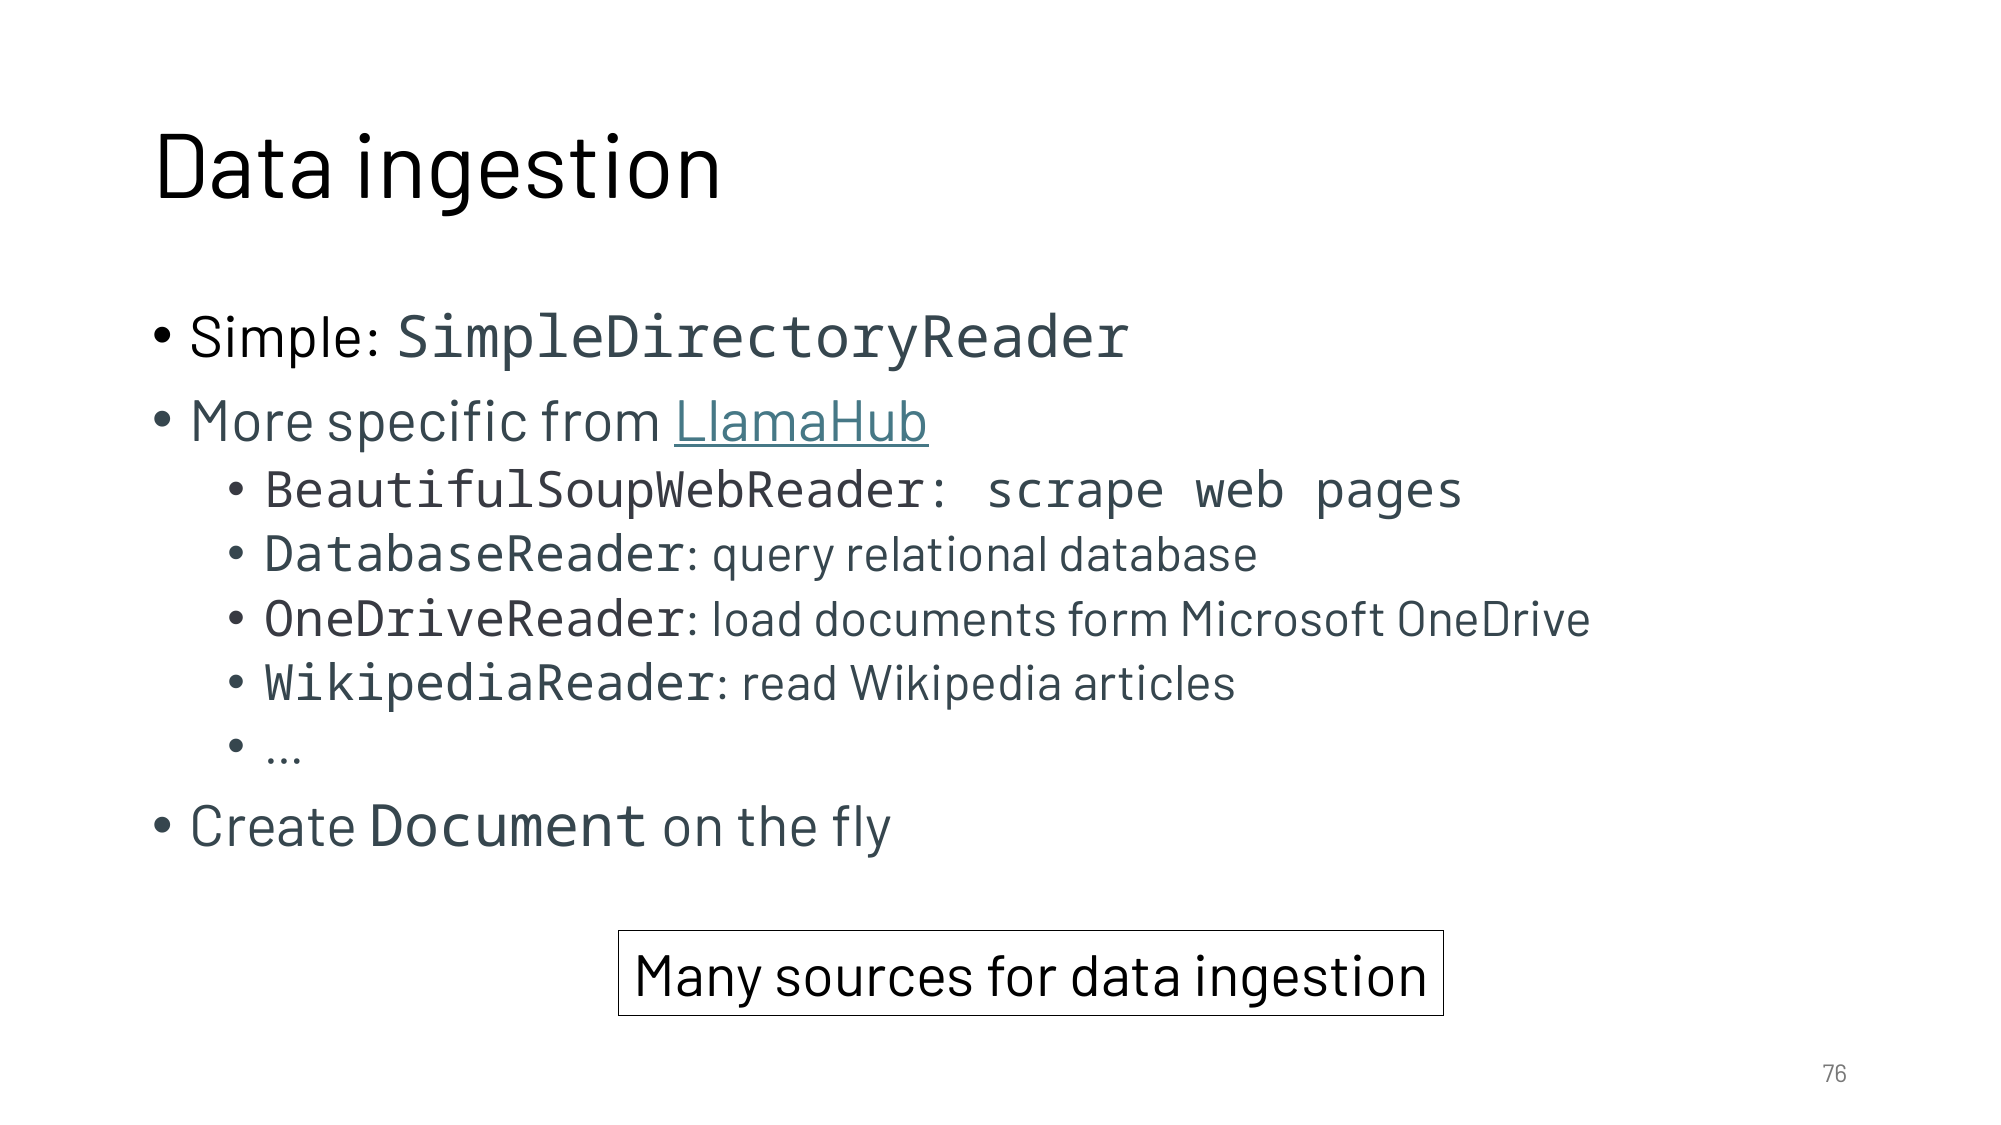

# Data ingestion
Simple: SimpleDirectoryReader
More specific from LlamaHub
BeautifulSoupWebReader: scrape web pages
DatabaseReader: query relational database
OneDriveReader: load documents form Microsoft OneDrive
WikipediaReader: read Wikipedia articles
…
Create Document on the fly
Many sources for data ingestion
76